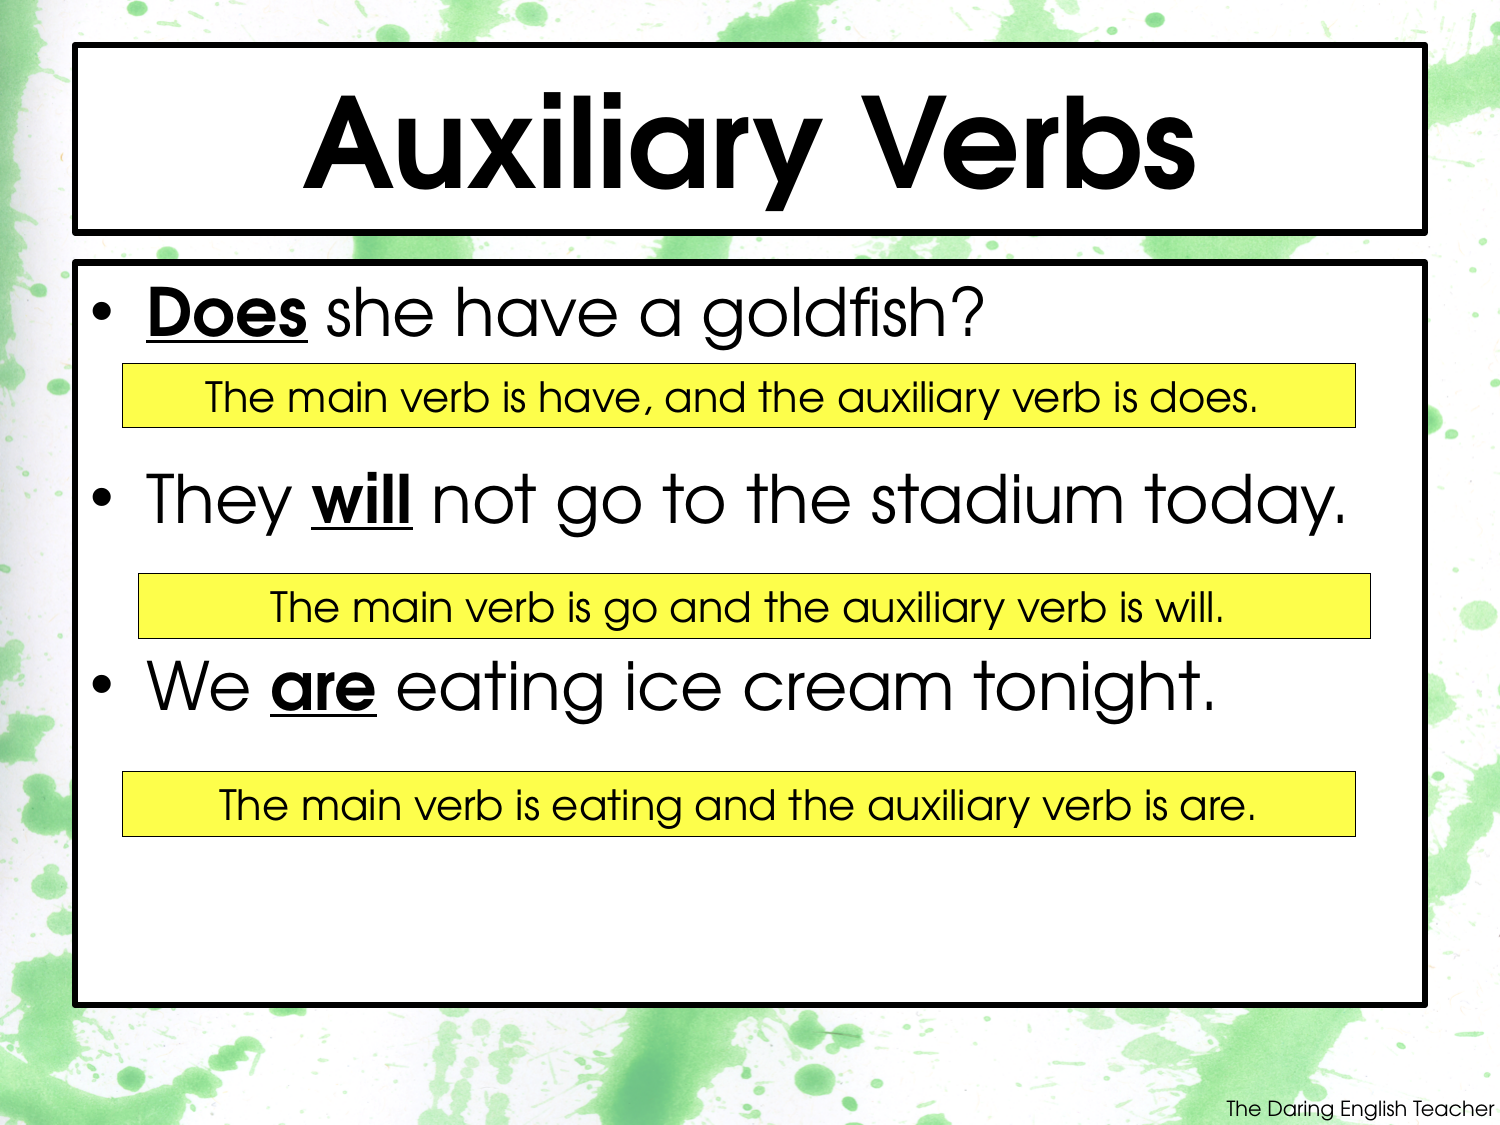

# Auxiliary Verbs
Does she have a goldfish?

They will not go to the stadium today.

We are eating ice cream tonight.
The main verb is have, and the auxiliary verb is does.
The main verb is go and the auxiliary verb is will.
The main verb is eating and the auxiliary verb is are.